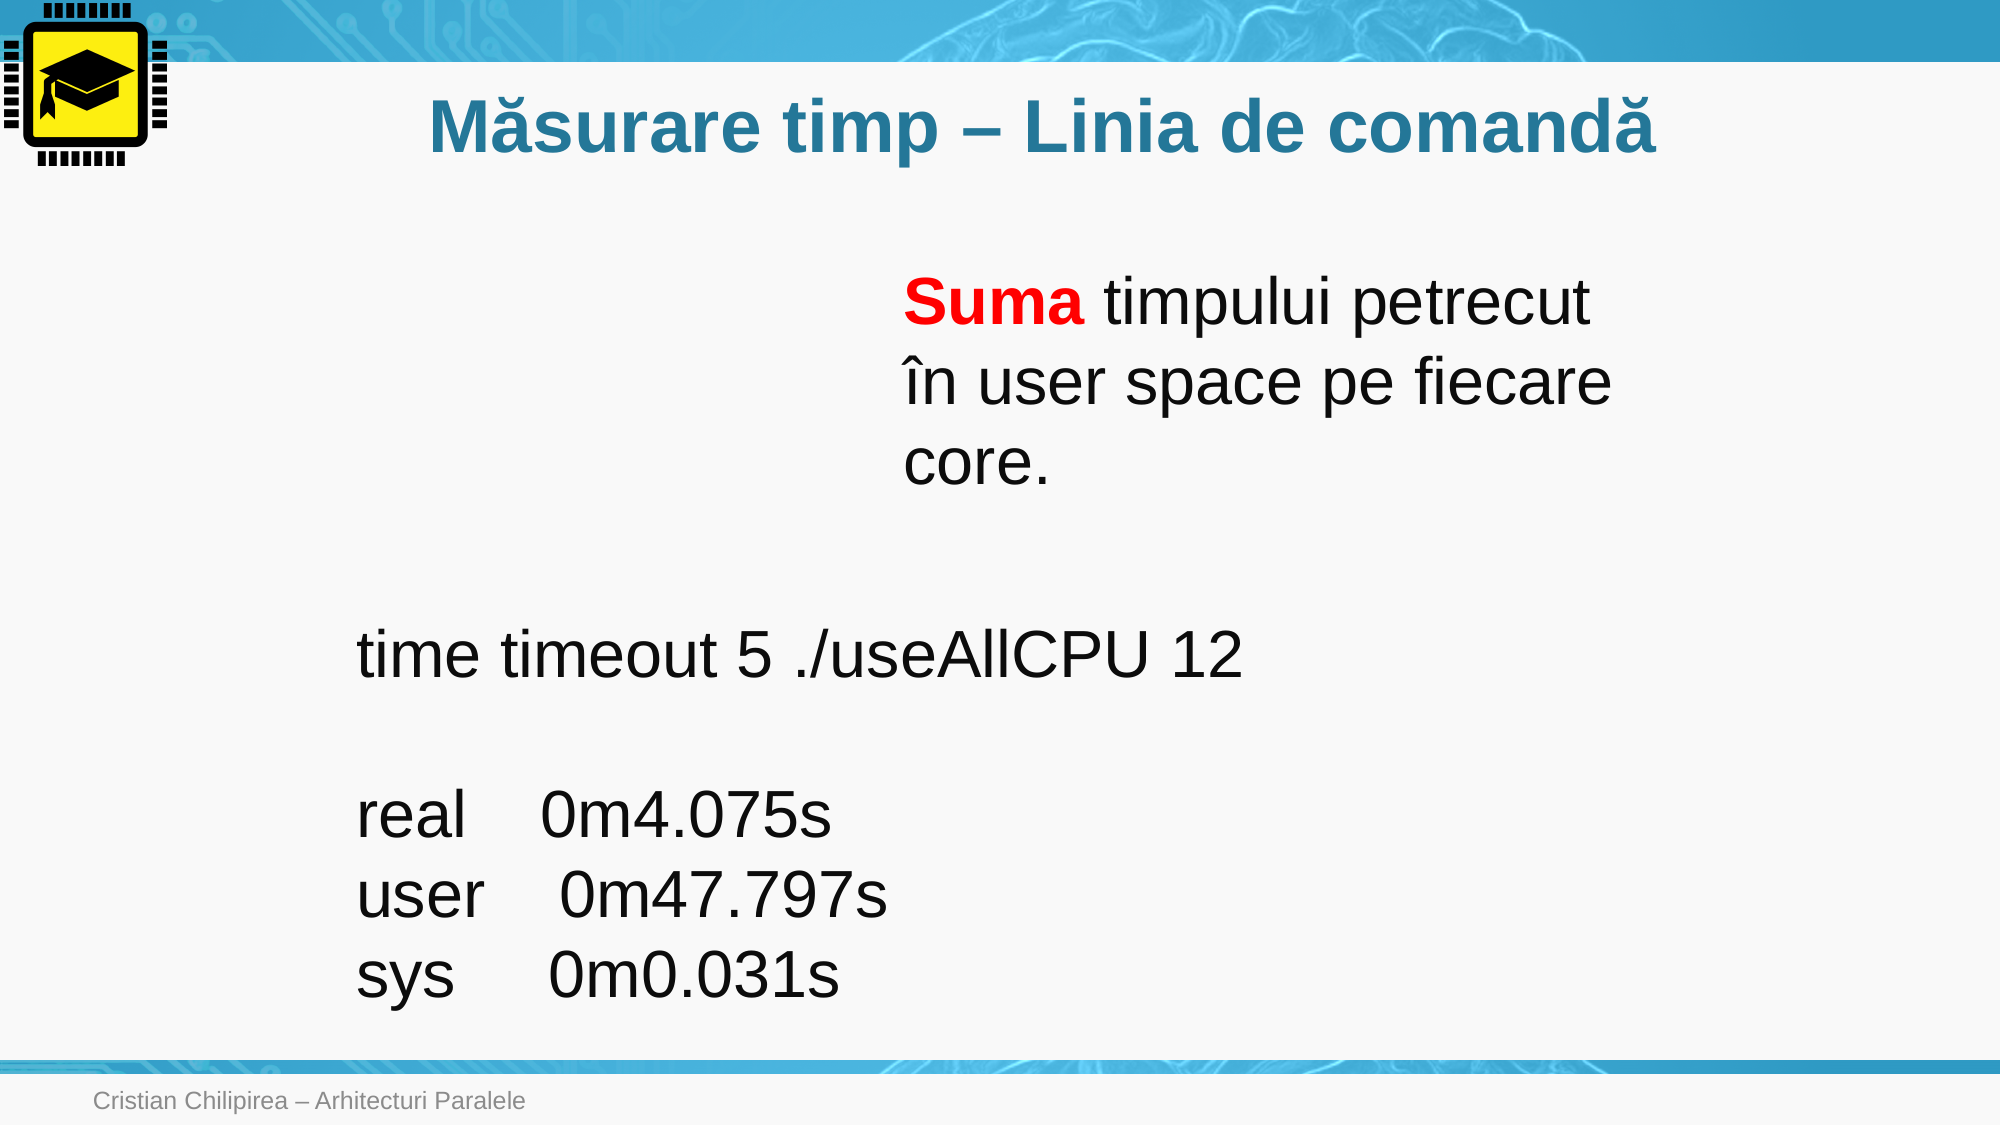

# Măsurare timp – Linia de comandă
Suma timpului petrecut în user space pe fiecare core.
time timeout 5 ./useAllCPU 12

real    0m4.075s
user    0m47.797s
sys     0m0.031s
Cristian Chilipirea – Arhitecturi Paralele